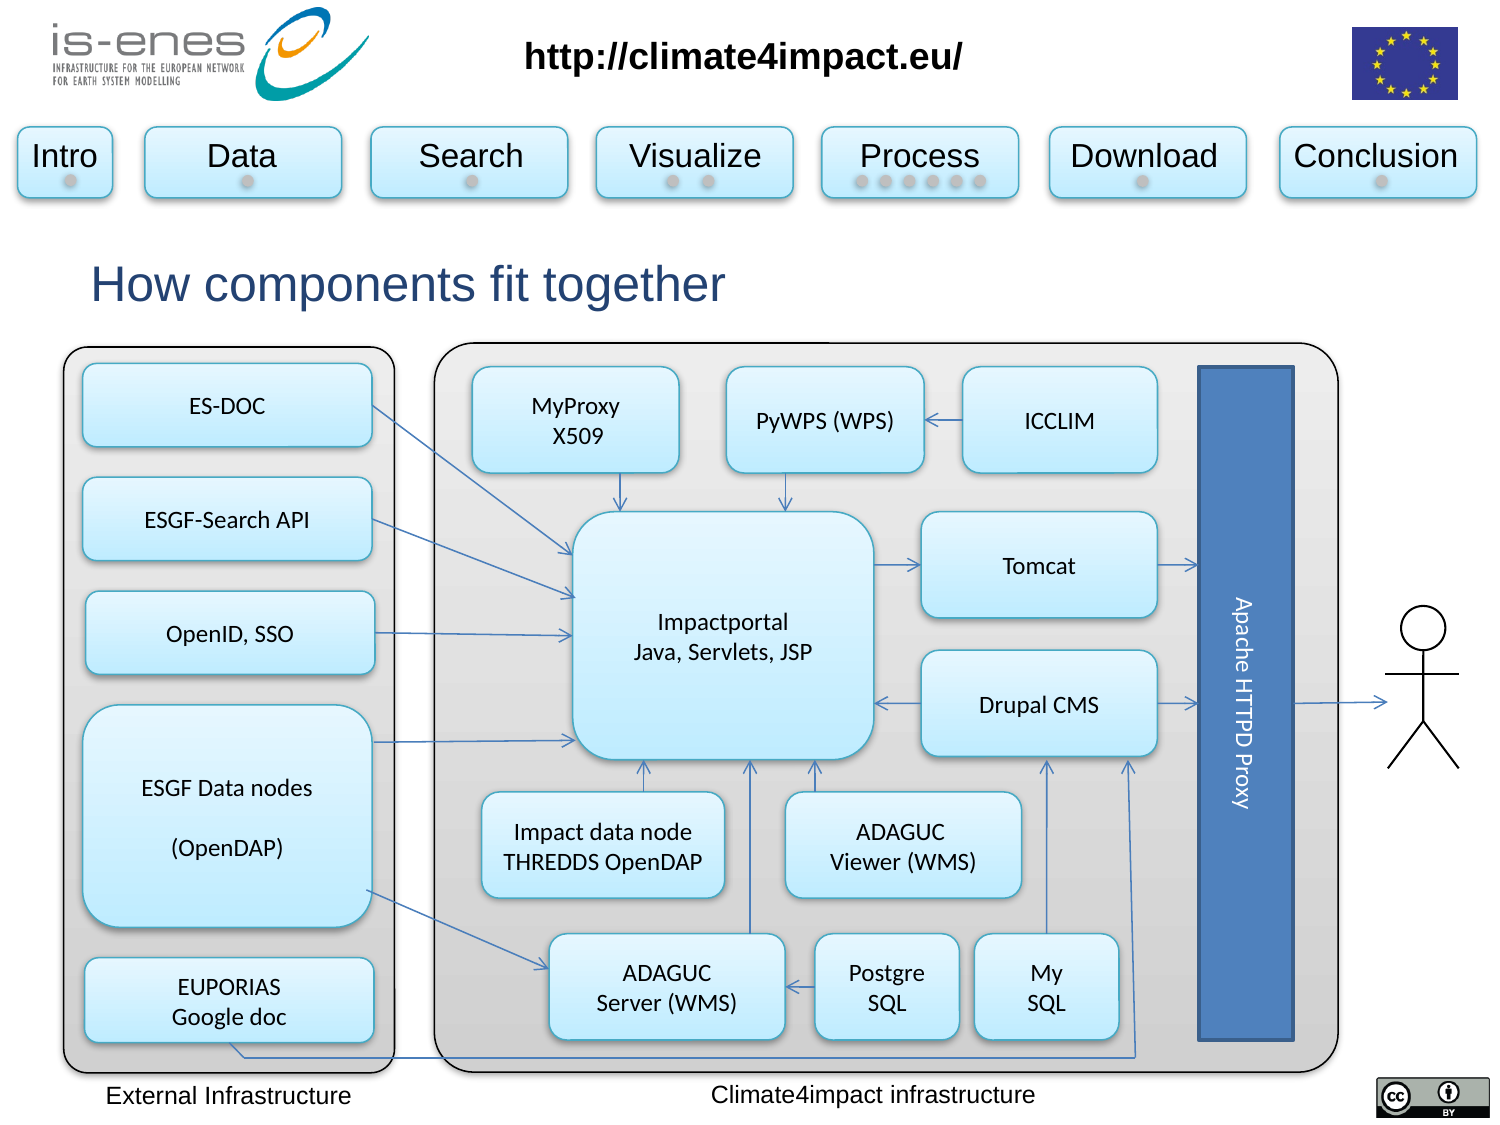

# How components fit together

ES-DOC
MyProxy
 X509
PyWPS (WPS)
ICCLIM
Apache HTTPD Proxy
ESGF-Search API
Impactportal
Java, Servlets, JSP
Tomcat
OpenID, SSO

Drupal CMS
ESGF Data nodes

(OpenDAP)
Impact data node
THREDDS OpenDAP
ADAGUC
Viewer (WMS)
ADAGUC
Server (WMS)
Postgre
SQL
My
SQL
EUPORIAS
Google doc
Climate4impact infrastructure
External Infrastructure